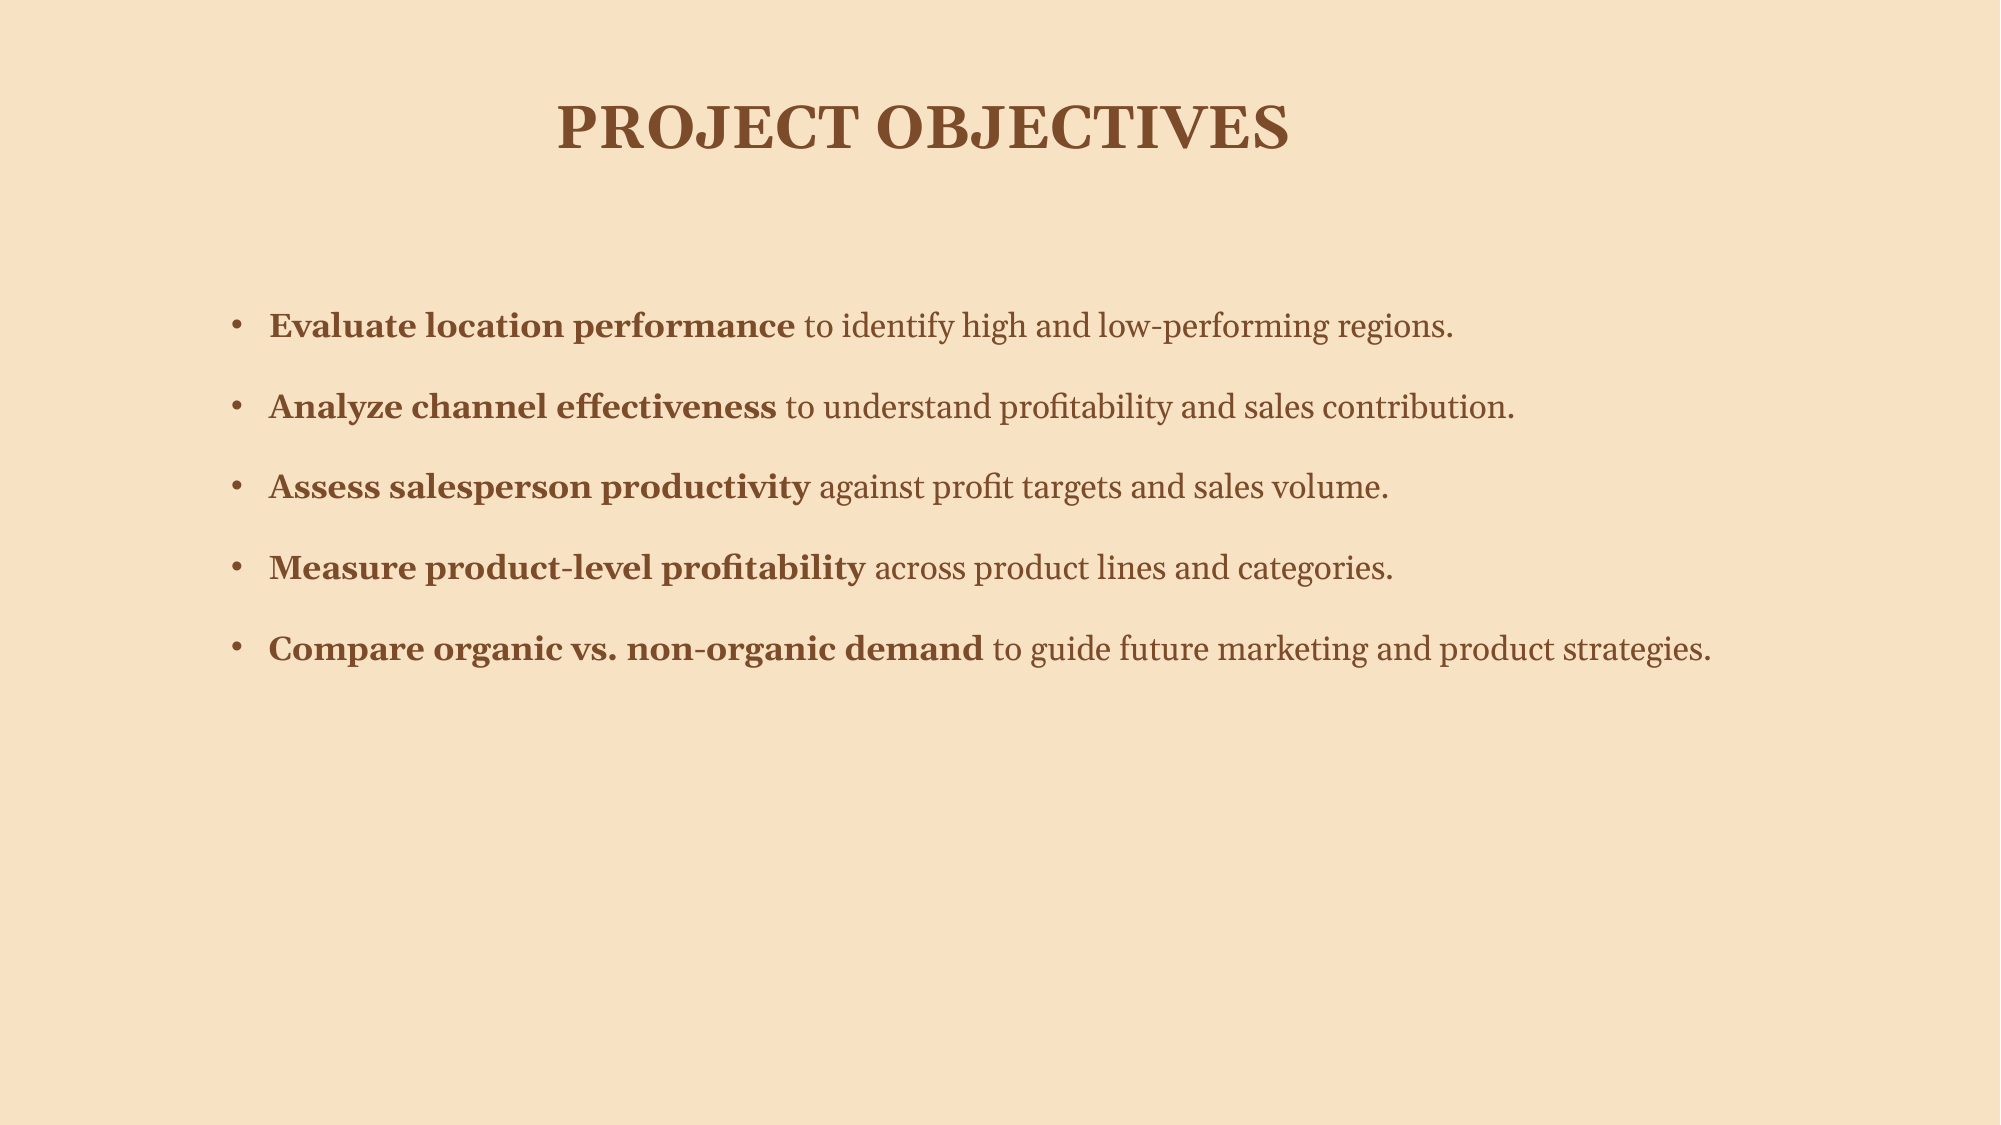

# PROJECT OBJECTIVES
Evaluate location performance to identify high and low-performing regions.
Analyze channel effectiveness to understand profitability and sales contribution.
Assess salesperson productivity against profit targets and sales volume.
Measure product-level profitability across product lines and categories.
Compare organic vs. non-organic demand to guide future marketing and product strategies.